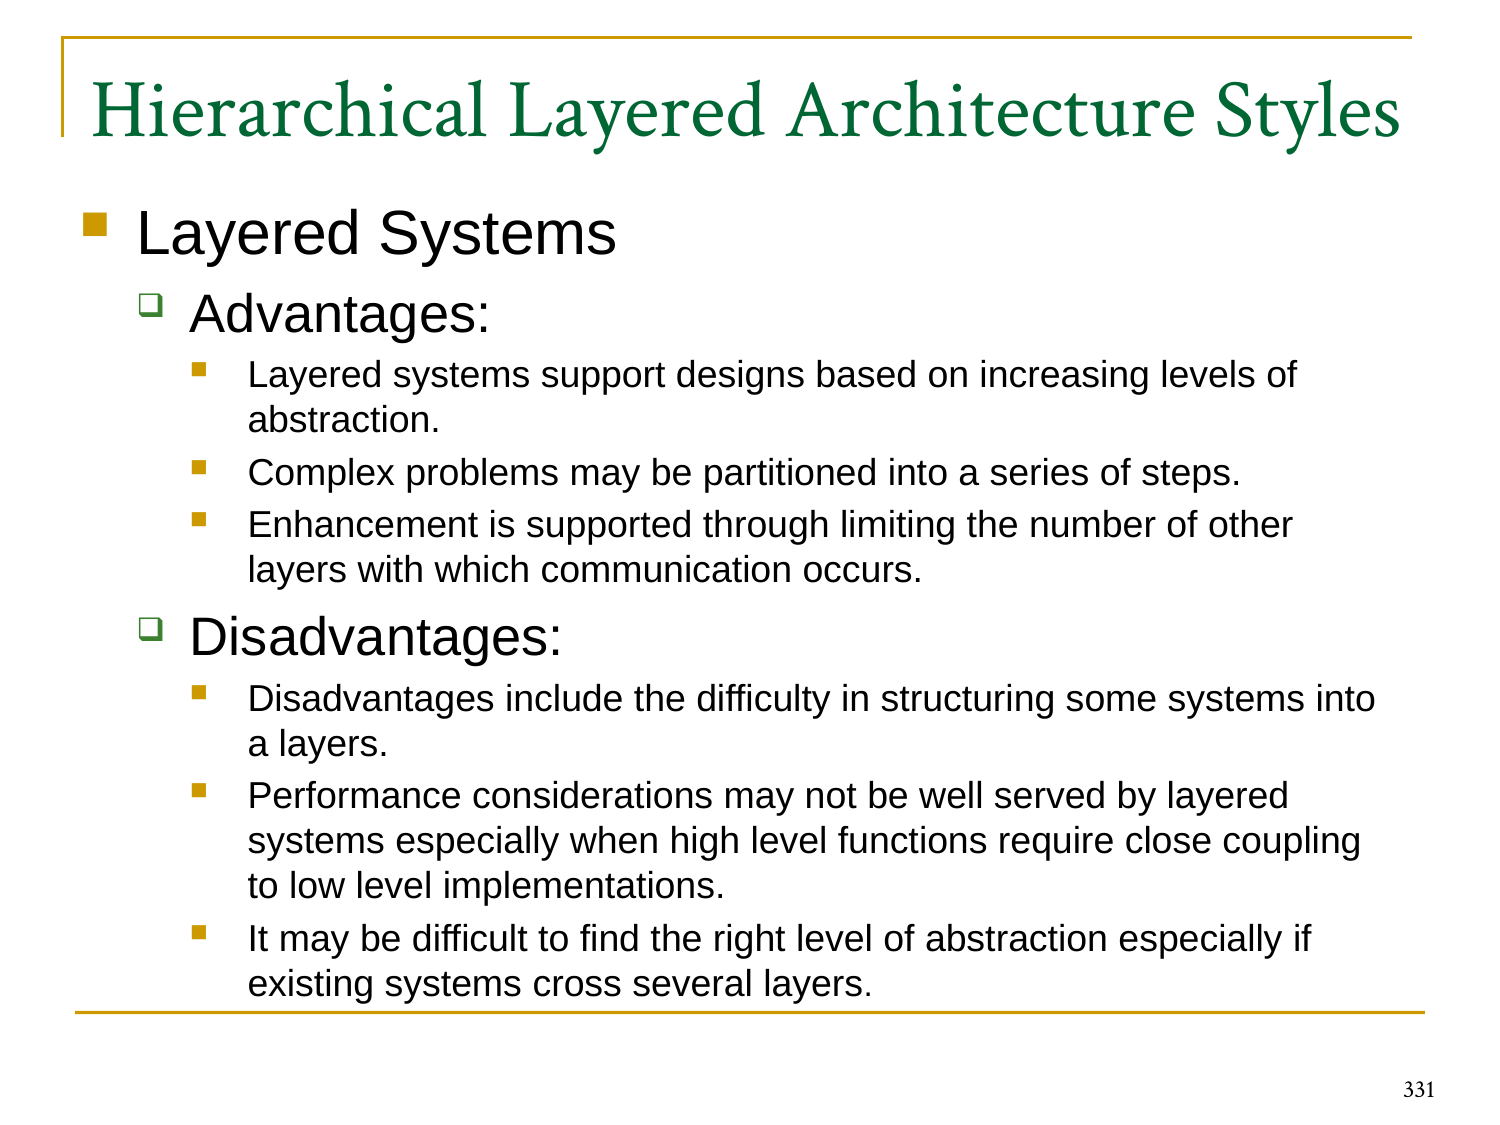

# Hierarchical Layered Architecture Styles
Layered Systems
Advantages:
Layered systems support designs based on increasing levels of abstraction.
Complex problems may be partitioned into a series of steps.
Enhancement is supported through limiting the number of other layers with which communication occurs.
Disadvantages:
Disadvantages include the difficulty in structuring some systems into a layers.
Performance considerations may not be well served by layered systems especially when high level functions require close coupling to low level implementations.
It may be difficult to find the right level of abstraction especially if existing systems cross several layers.
331